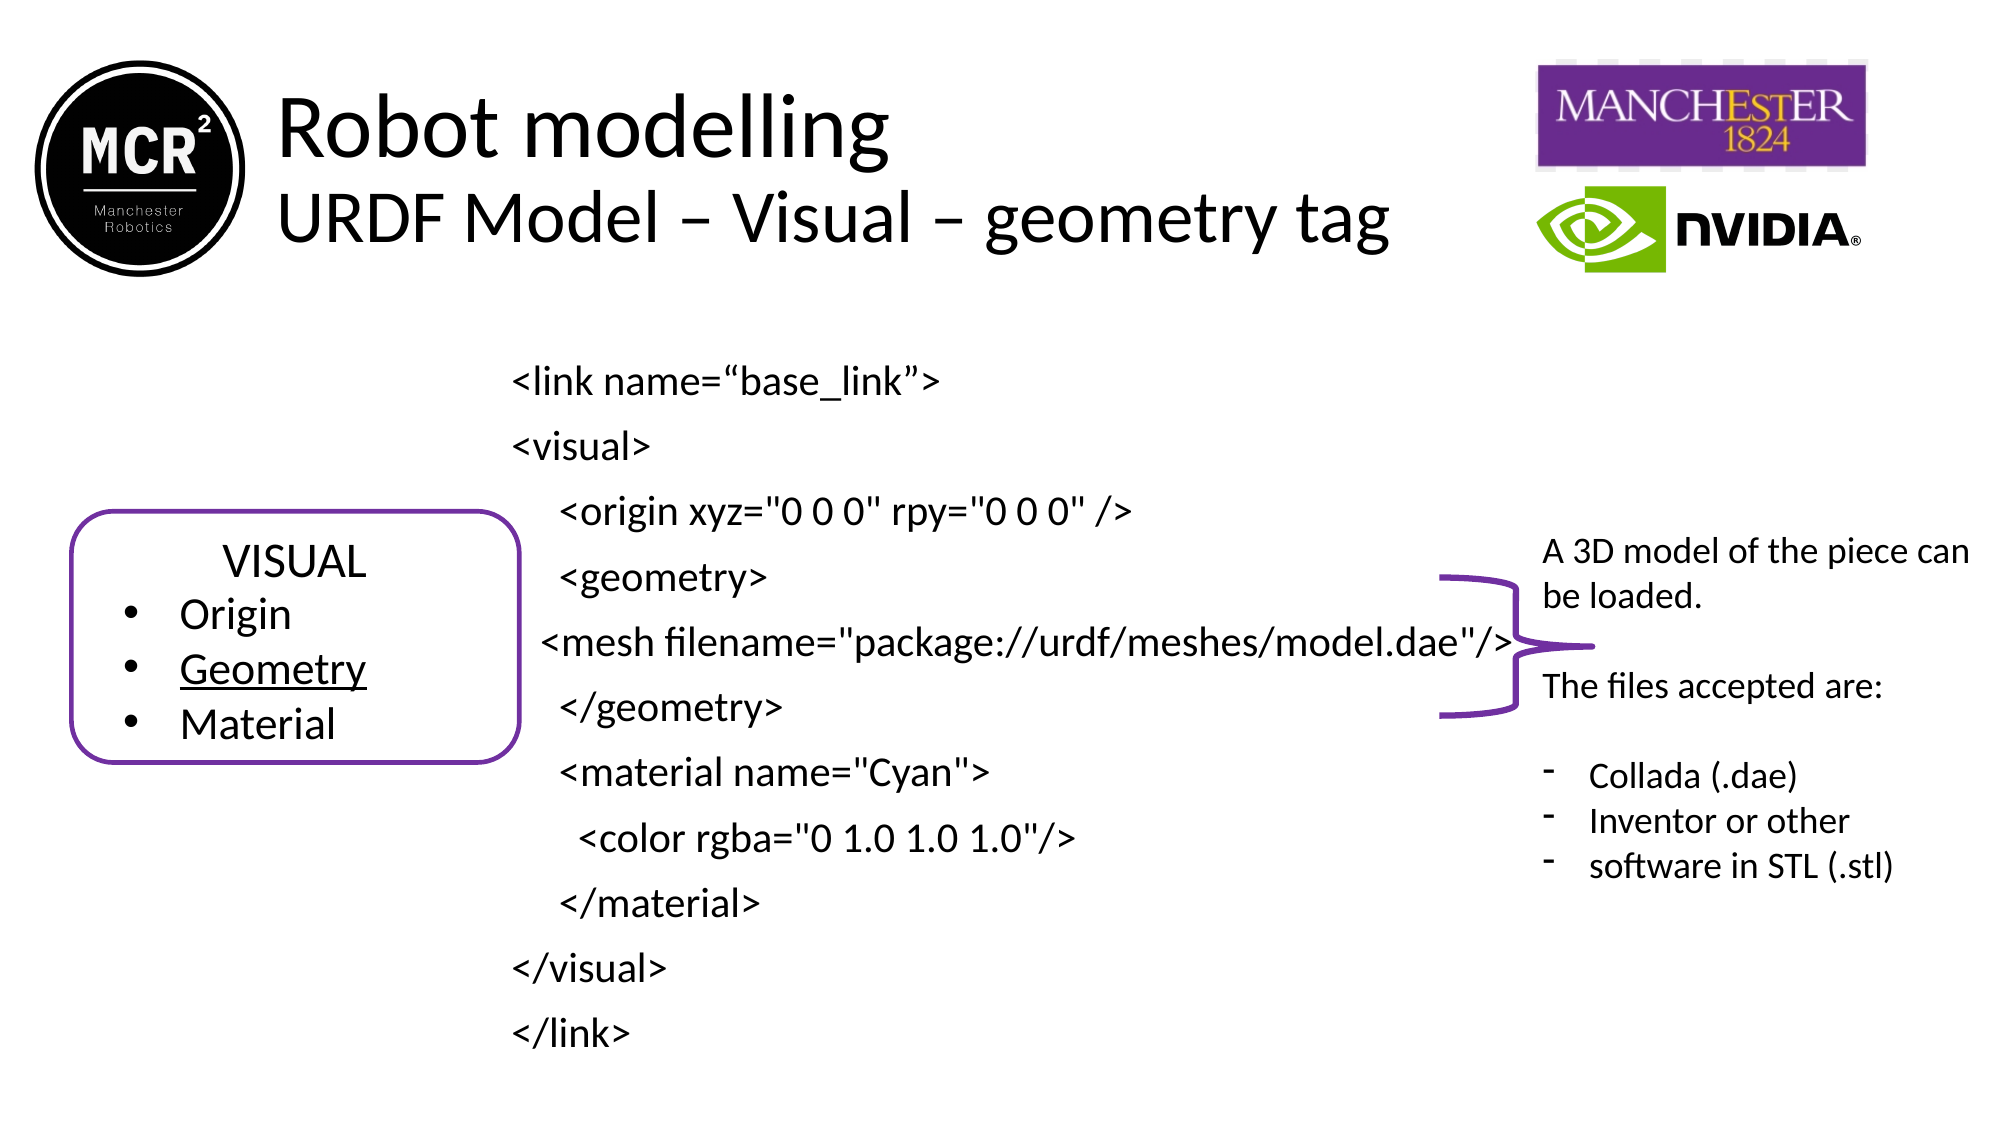

Robot modelling
URDF Model – Visual – geometry tag
<link name=“base_link”>
<visual>
     <origin xyz="0 0 0" rpy="0 0 0" />
     <geometry>
   <mesh filename="package://urdf/meshes/model.dae"/>
     </geometry>
     <material name="Cyan">
       <color rgba="0 1.0 1.0 1.0"/>
     </material>
</visual>
</link>

VISUAL
Origin
Geometry
Material
A 3D model of the piece can be loaded.

The files accepted are:

Collada (.dae)
Inventor or other
software in STL (.stl)